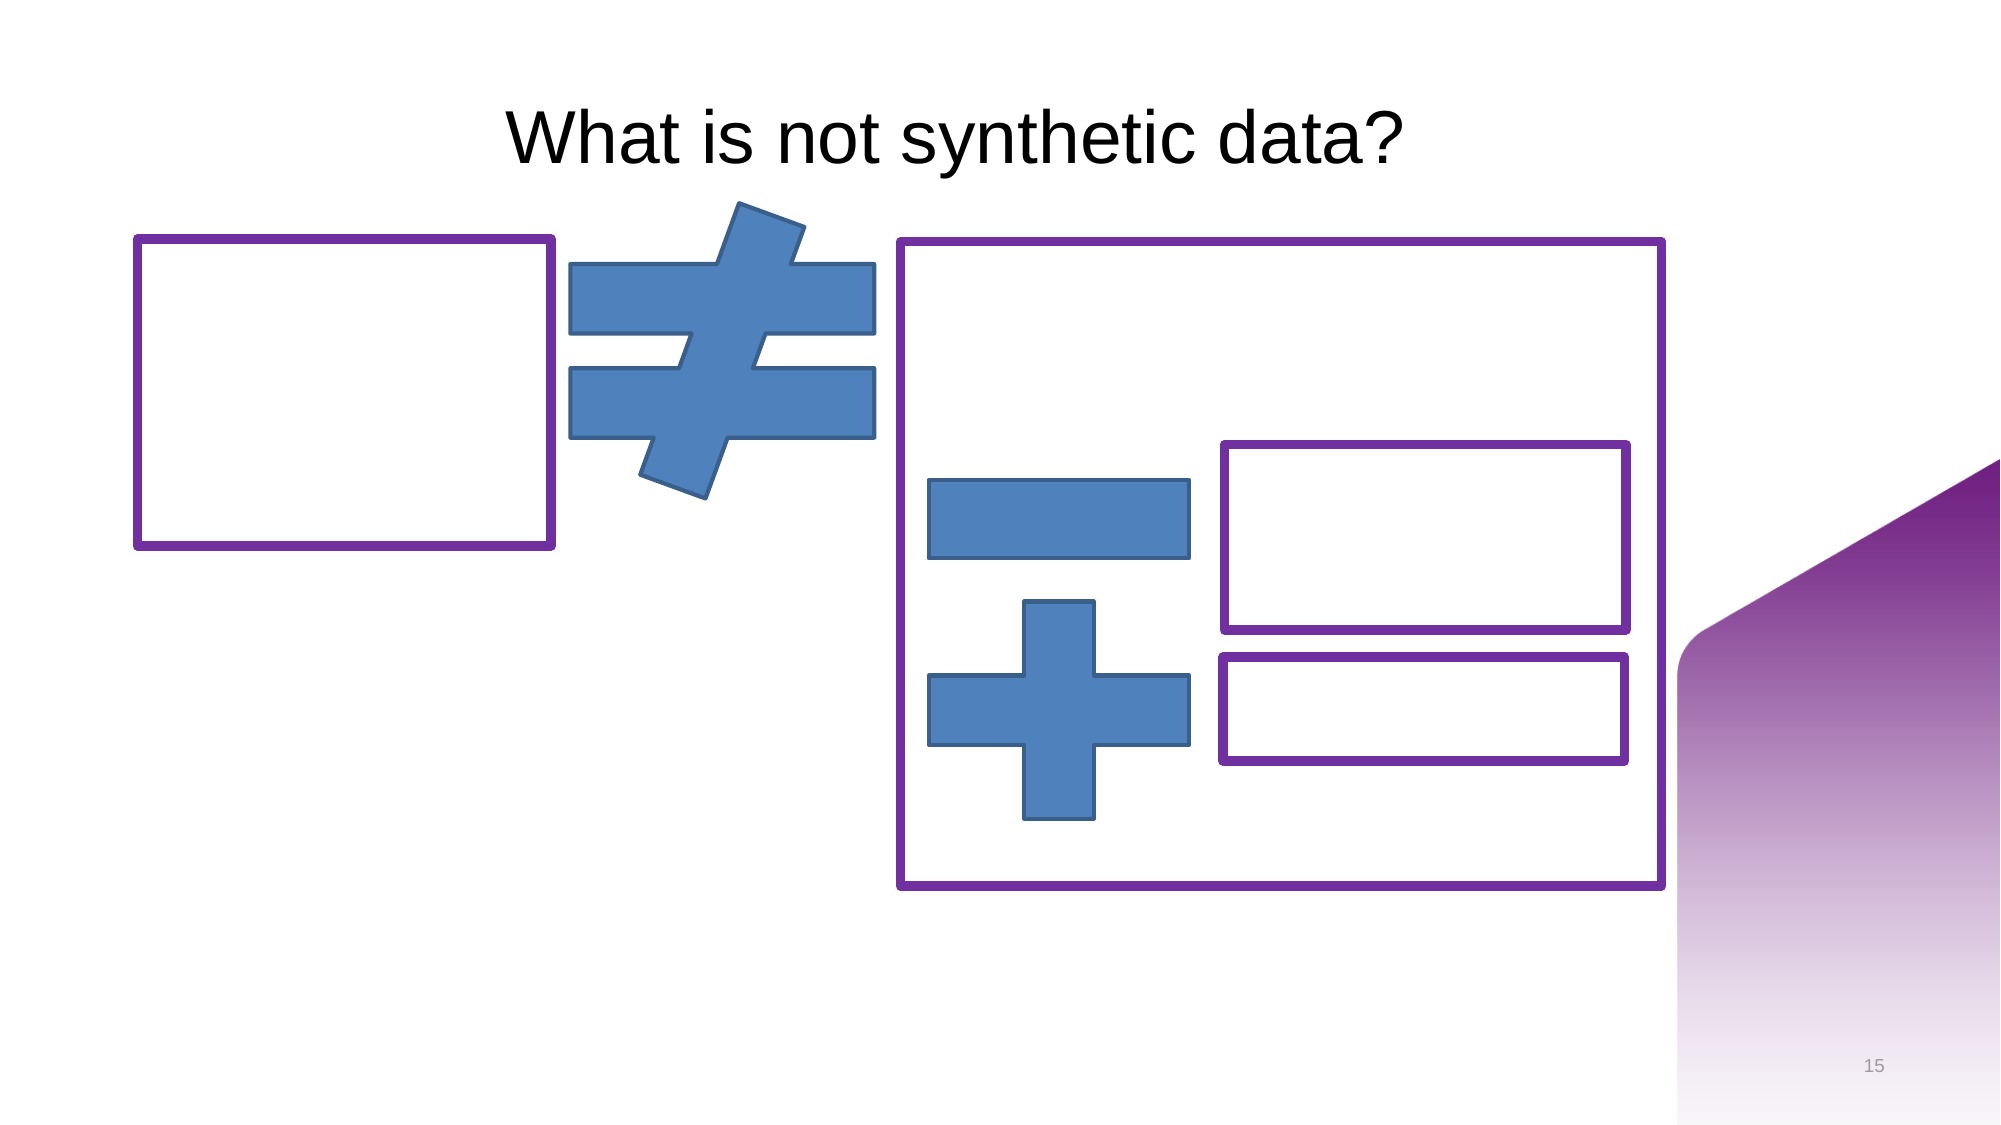

# What is not synthetic data?

15